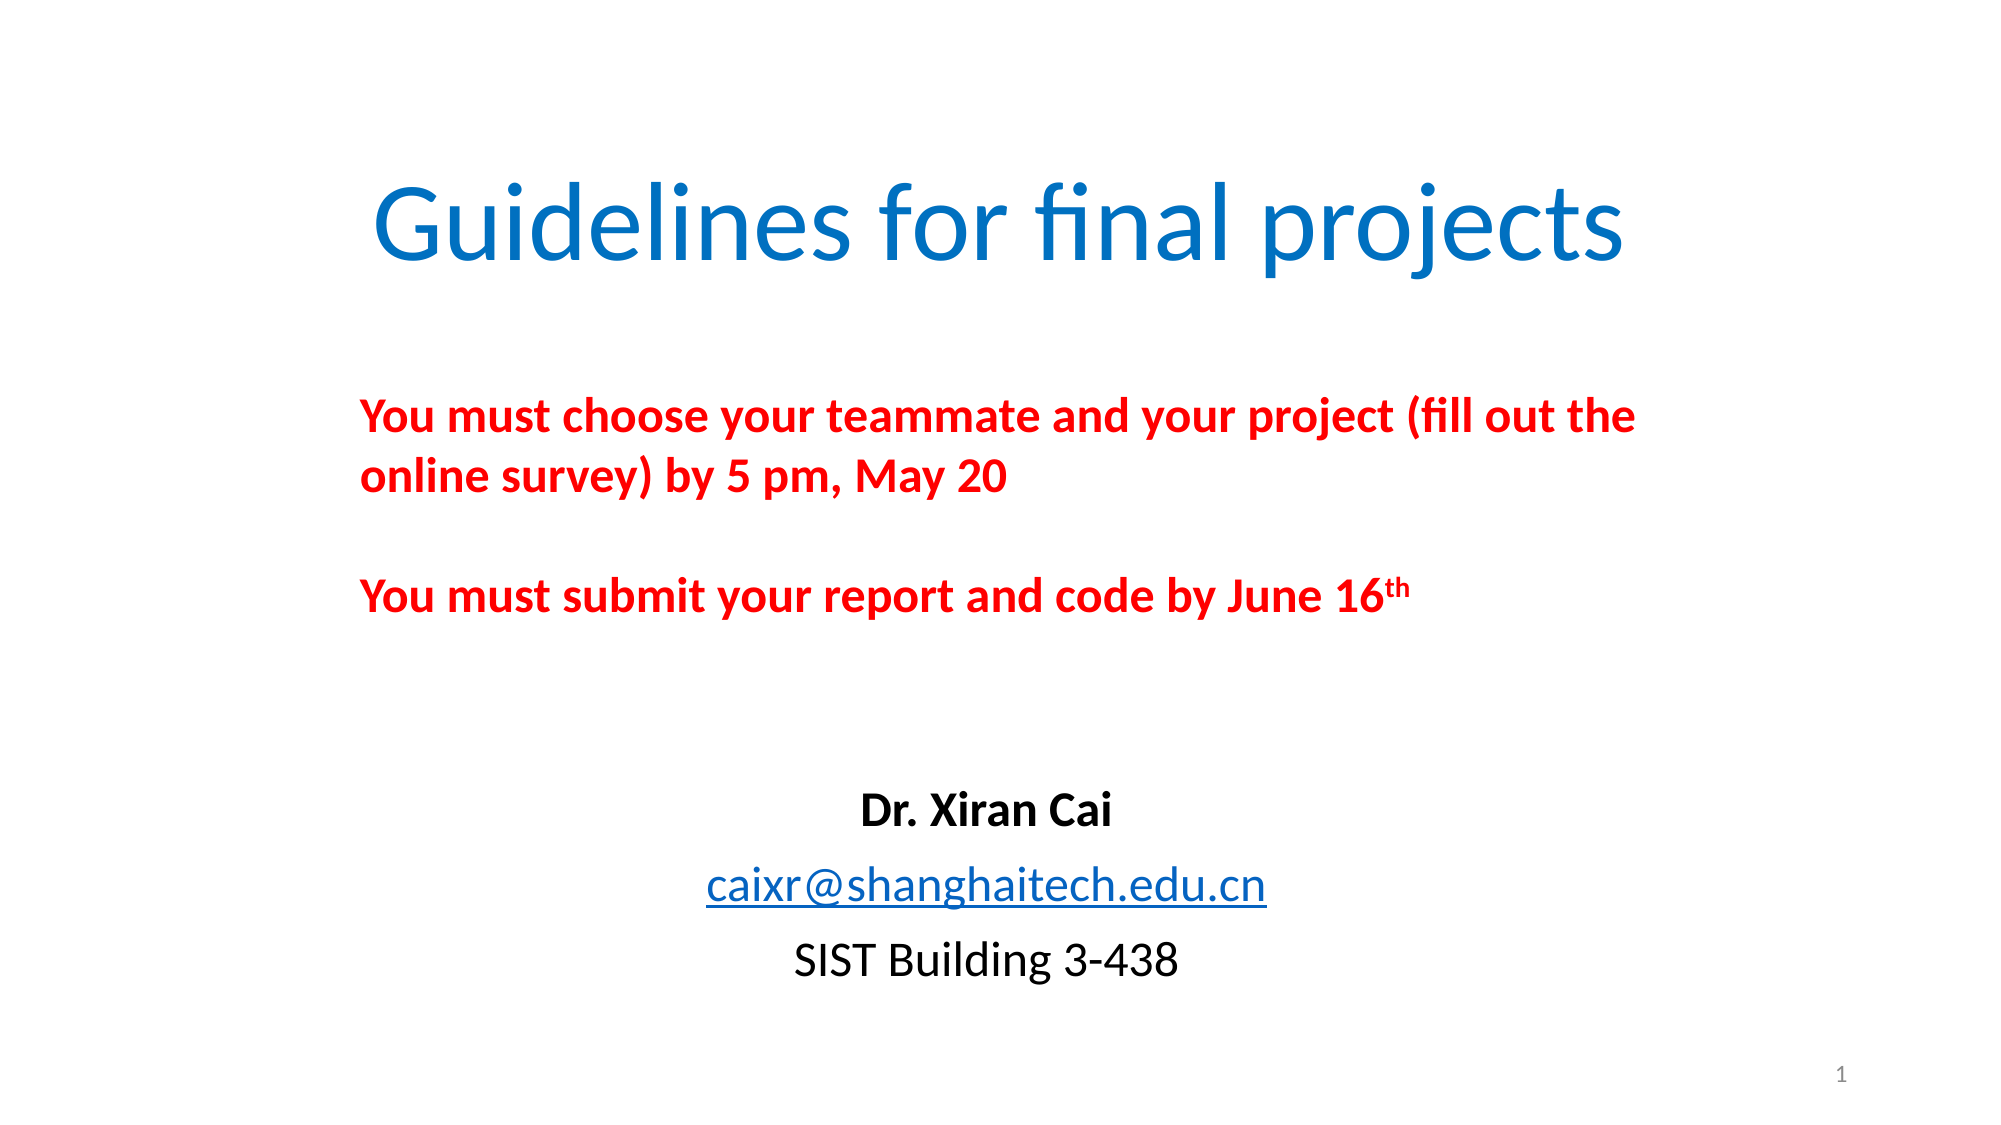

# Guidelines for final projects
You must choose your teammate and your project (fill out the online survey) by 5 pm, May 20

You must submit your report and code by June 16th
Dr. Xiran Cai
caixr@shanghaitech.edu.cn
SIST Building 3-438

1